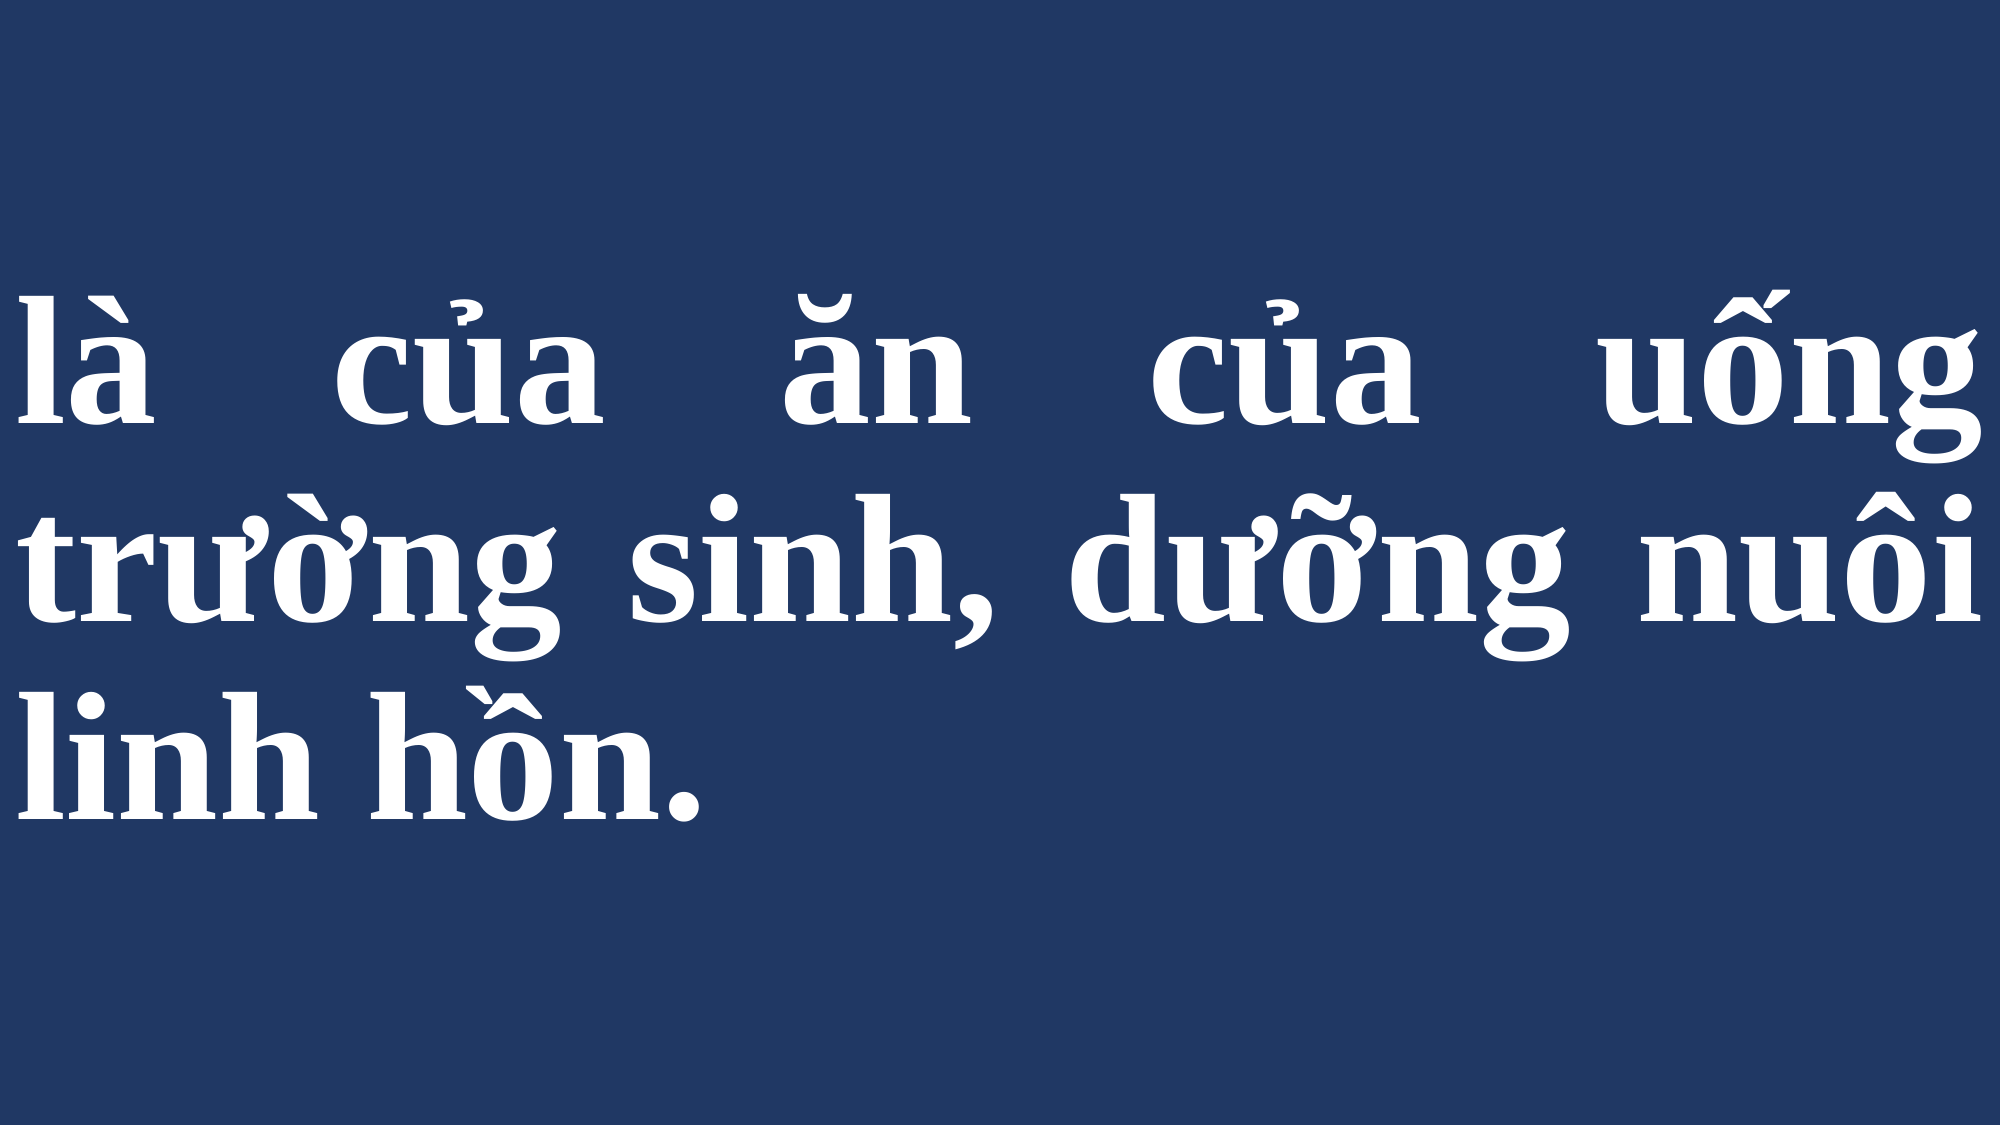

# là của ăn của uống trường sinh, dưỡng nuôi linh hồn.